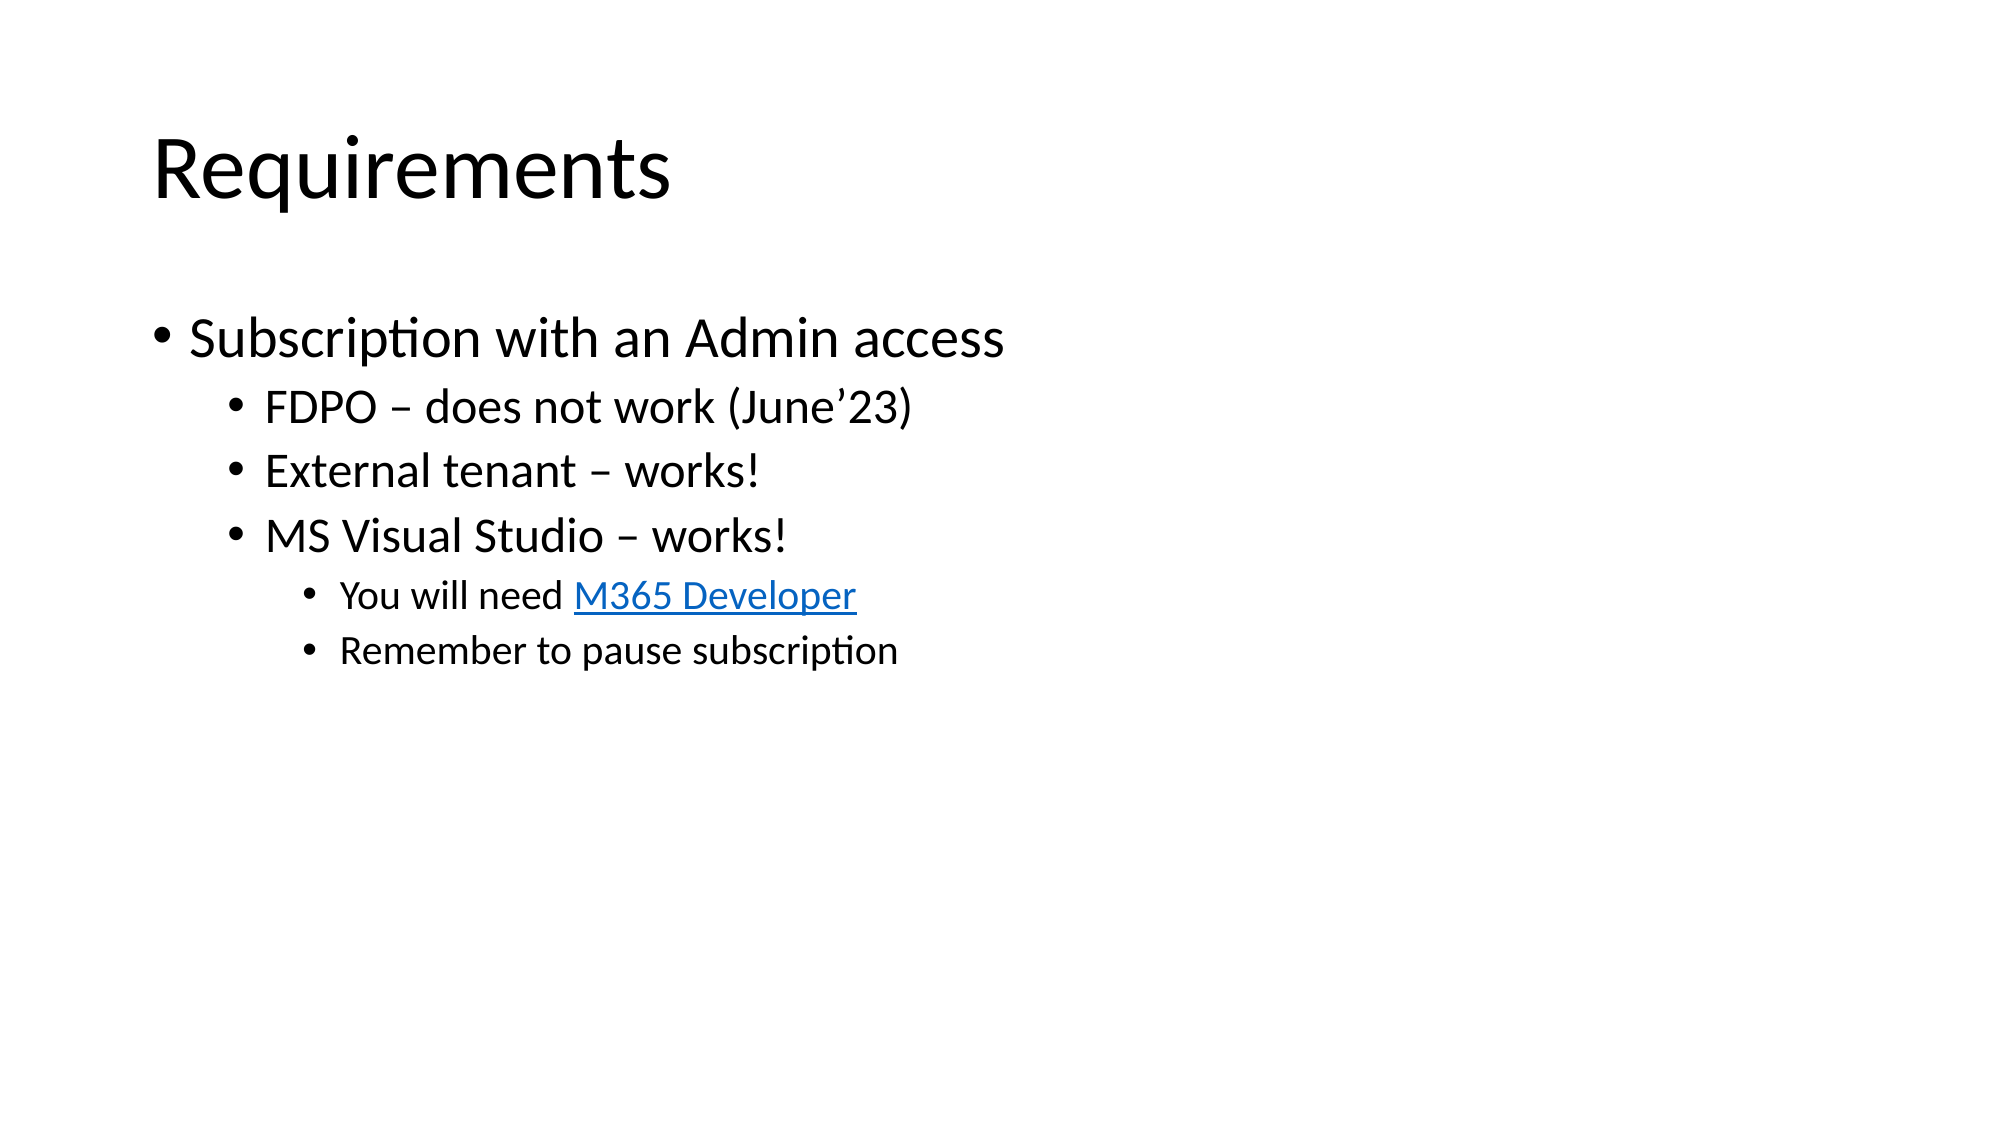

# Requirements
Subscription with an Admin access
FDPO – does not work (June’23)
External tenant – works!
MS Visual Studio – works!
You will need M365 Developer
Remember to pause subscription